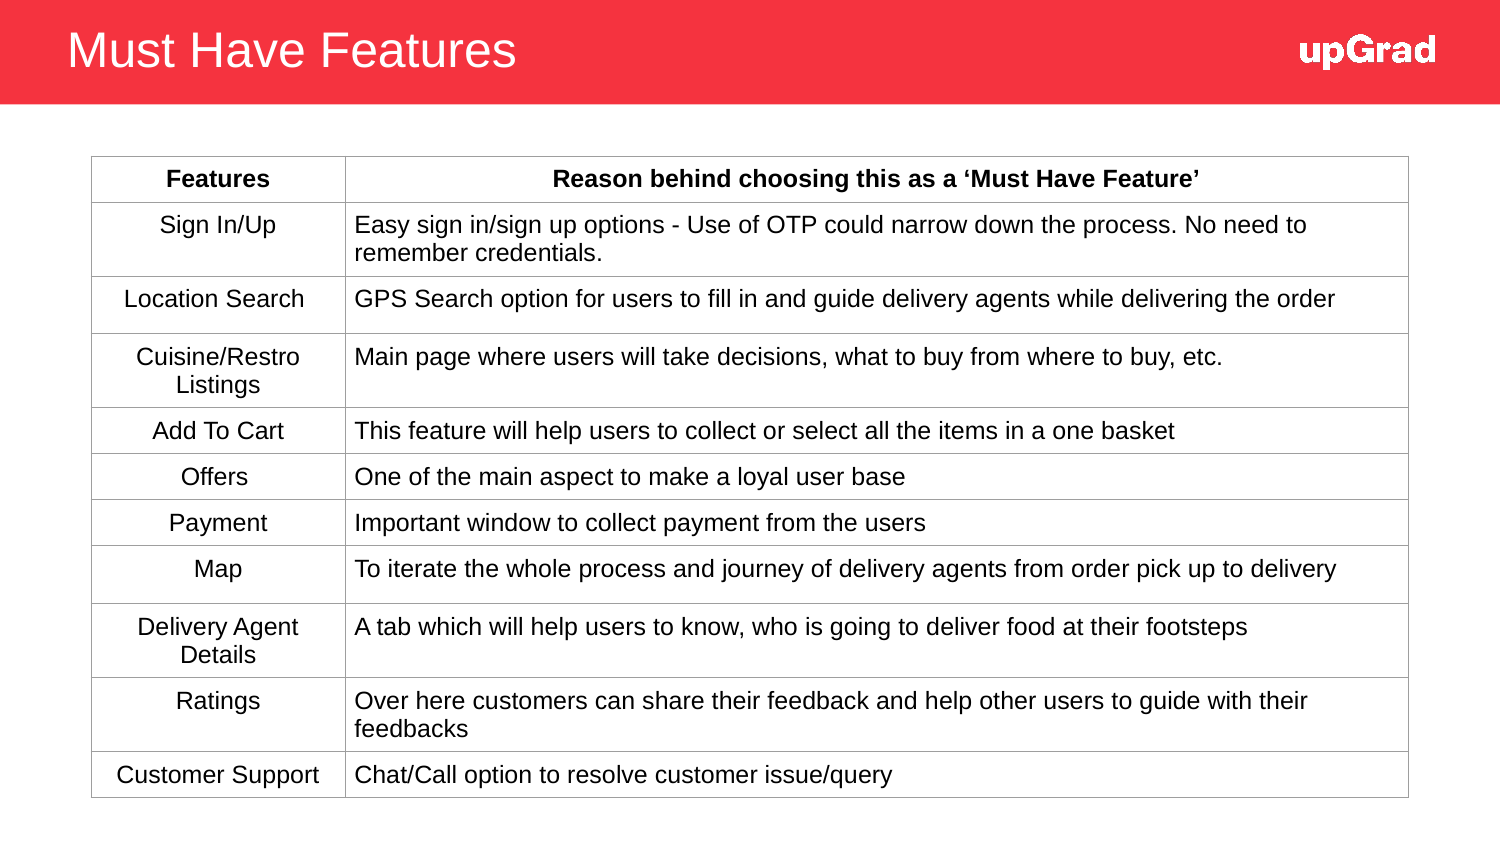

# Must Have Features
| Features | Reason behind choosing this as a ‘Must Have Feature’ |
| --- | --- |
| Sign In/Up | Easy sign in/sign up options - Use of OTP could narrow down the process. No need to remember credentials. |
| Location Search | GPS Search option for users to fill in and guide delivery agents while delivering the order |
| Cuisine/Restro Listings | Main page where users will take decisions, what to buy from where to buy, etc. |
| Add To Cart | This feature will help users to collect or select all the items in a one basket |
| Offers | One of the main aspect to make a loyal user base |
| Payment | Important window to collect payment from the users |
| Map | To iterate the whole process and journey of delivery agents from order pick up to delivery |
| Delivery Agent Details | A tab which will help users to know, who is going to deliver food at their footsteps |
| Ratings | Over here customers can share their feedback and help other users to guide with their feedbacks |
| Customer Support | Chat/Call option to resolve customer issue/query |